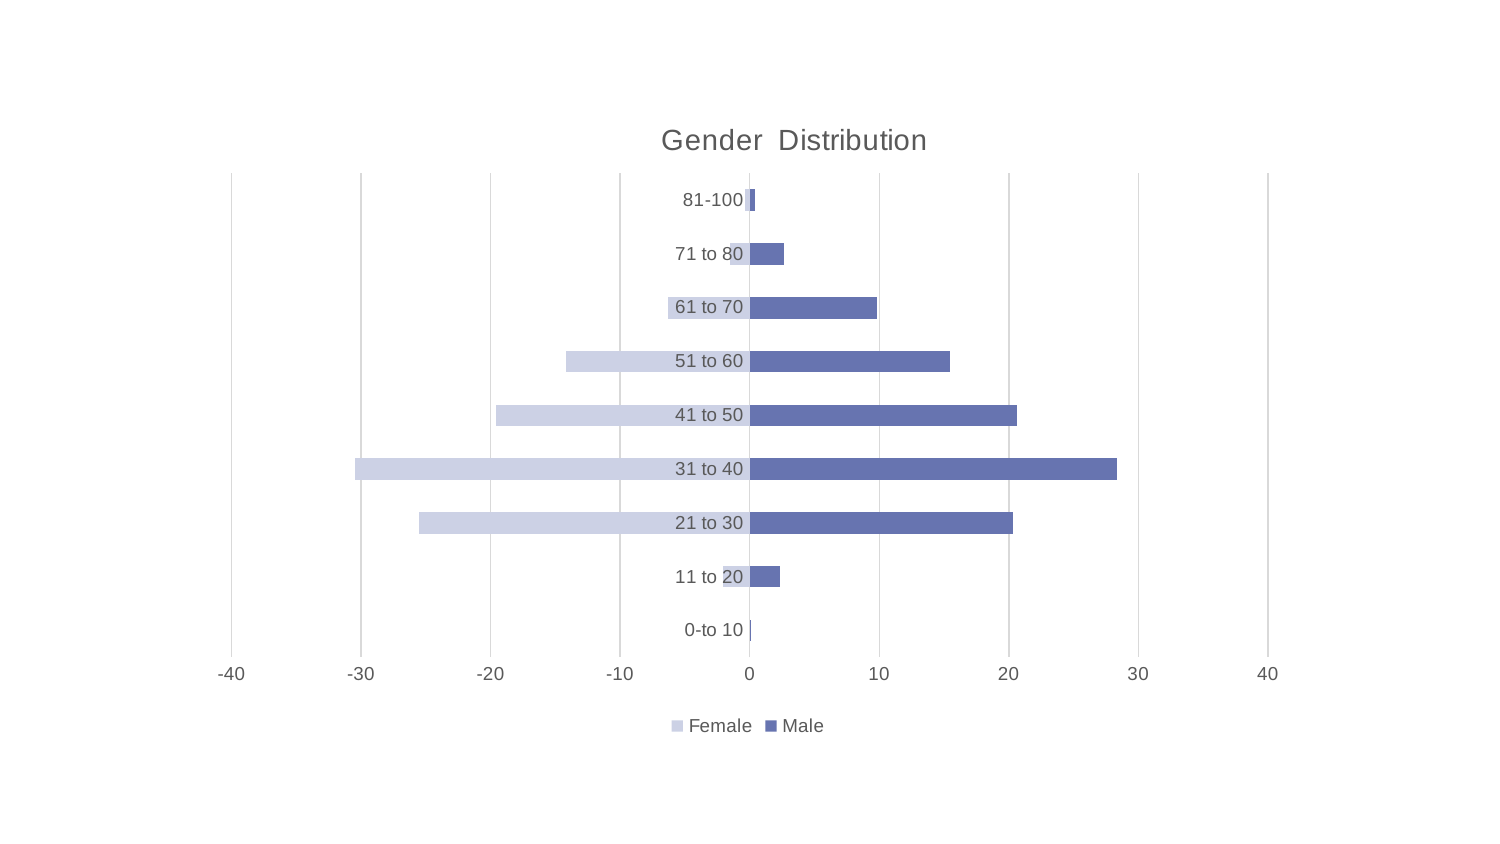

### Chart: Gender  Distribution

| Category | Female | Male |
|---|---|---|
| 0-to 10 | -0.0031716077672674222 | 0.007398022878385752 |
| 11 to 20 | -2.0282431671675165 | 2.3377752295698975 |
| 21 to 30 | -25.549282820193625 | 20.31034705974828 |
| 31 to 40 | -30.459724545865413 | 28.36032070429178 |
| 41 to 50 | -19.571198629865442 | 20.613665997762098 |
| 51 to 60 | -14.157660622110862 | 15.481287625881984 |
| 61 to 70 | -6.313481711716712 | 9.8125525953189 |
| 71 to 80 | -1.5532949040192199 | 2.6355456504249237 |
| 81-100 | -0.3639419912939367 | 0.4411071141237504 |